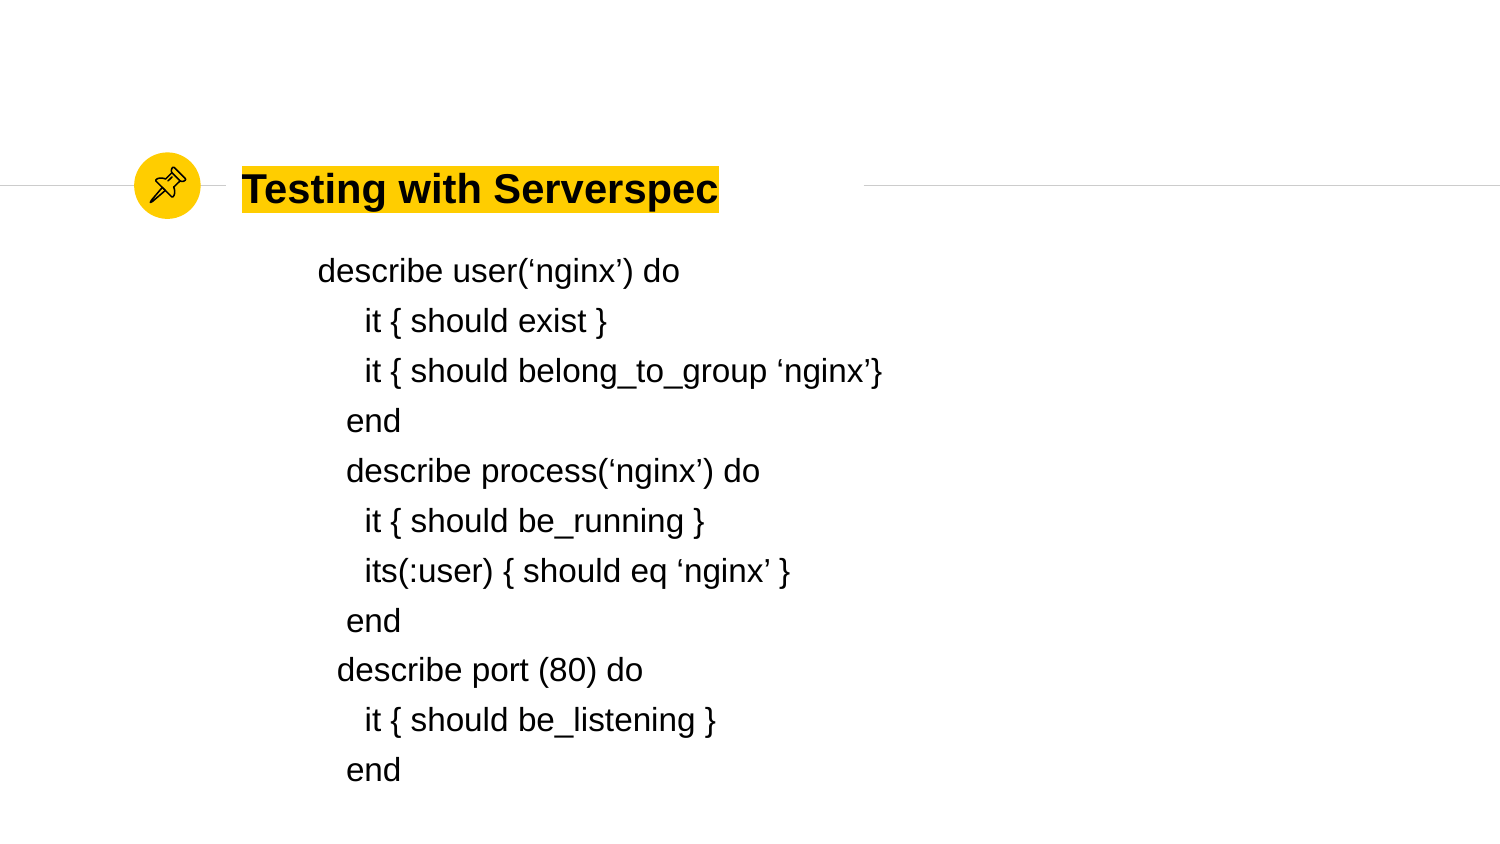

# Testing with Serverspec

   describe user(‘nginx’) do
    it { should exist }
    it { should belong_to_group ‘nginx’}
  end
  describe process(‘nginx’) do
    it { should be_running }
    its(:user) { should eq ‘nginx’ }
  end
 describe port (80) do
    it { should be_listening }
  end